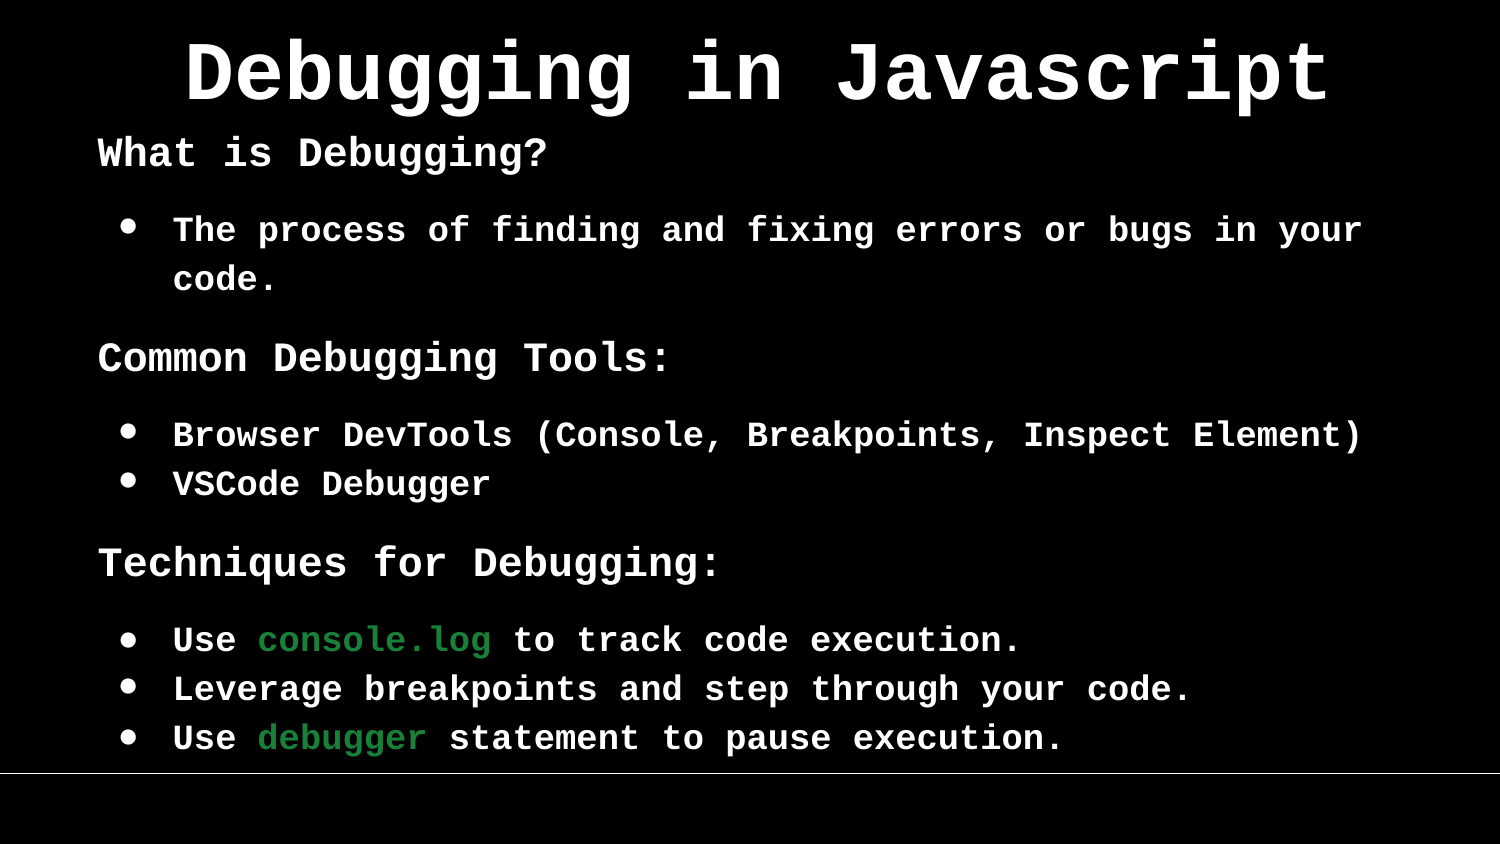

# Debugging in Javascript

What is Debugging?
The process of finding and fixing errors or bugs in your code.
Common Debugging Tools:
Browser DevTools (Console, Breakpoints, Inspect Element)
VSCode Debugger
Techniques for Debugging:
Use console.log to track code execution.
Leverage breakpoints and step through your code.
Use debugger statement to pause execution.